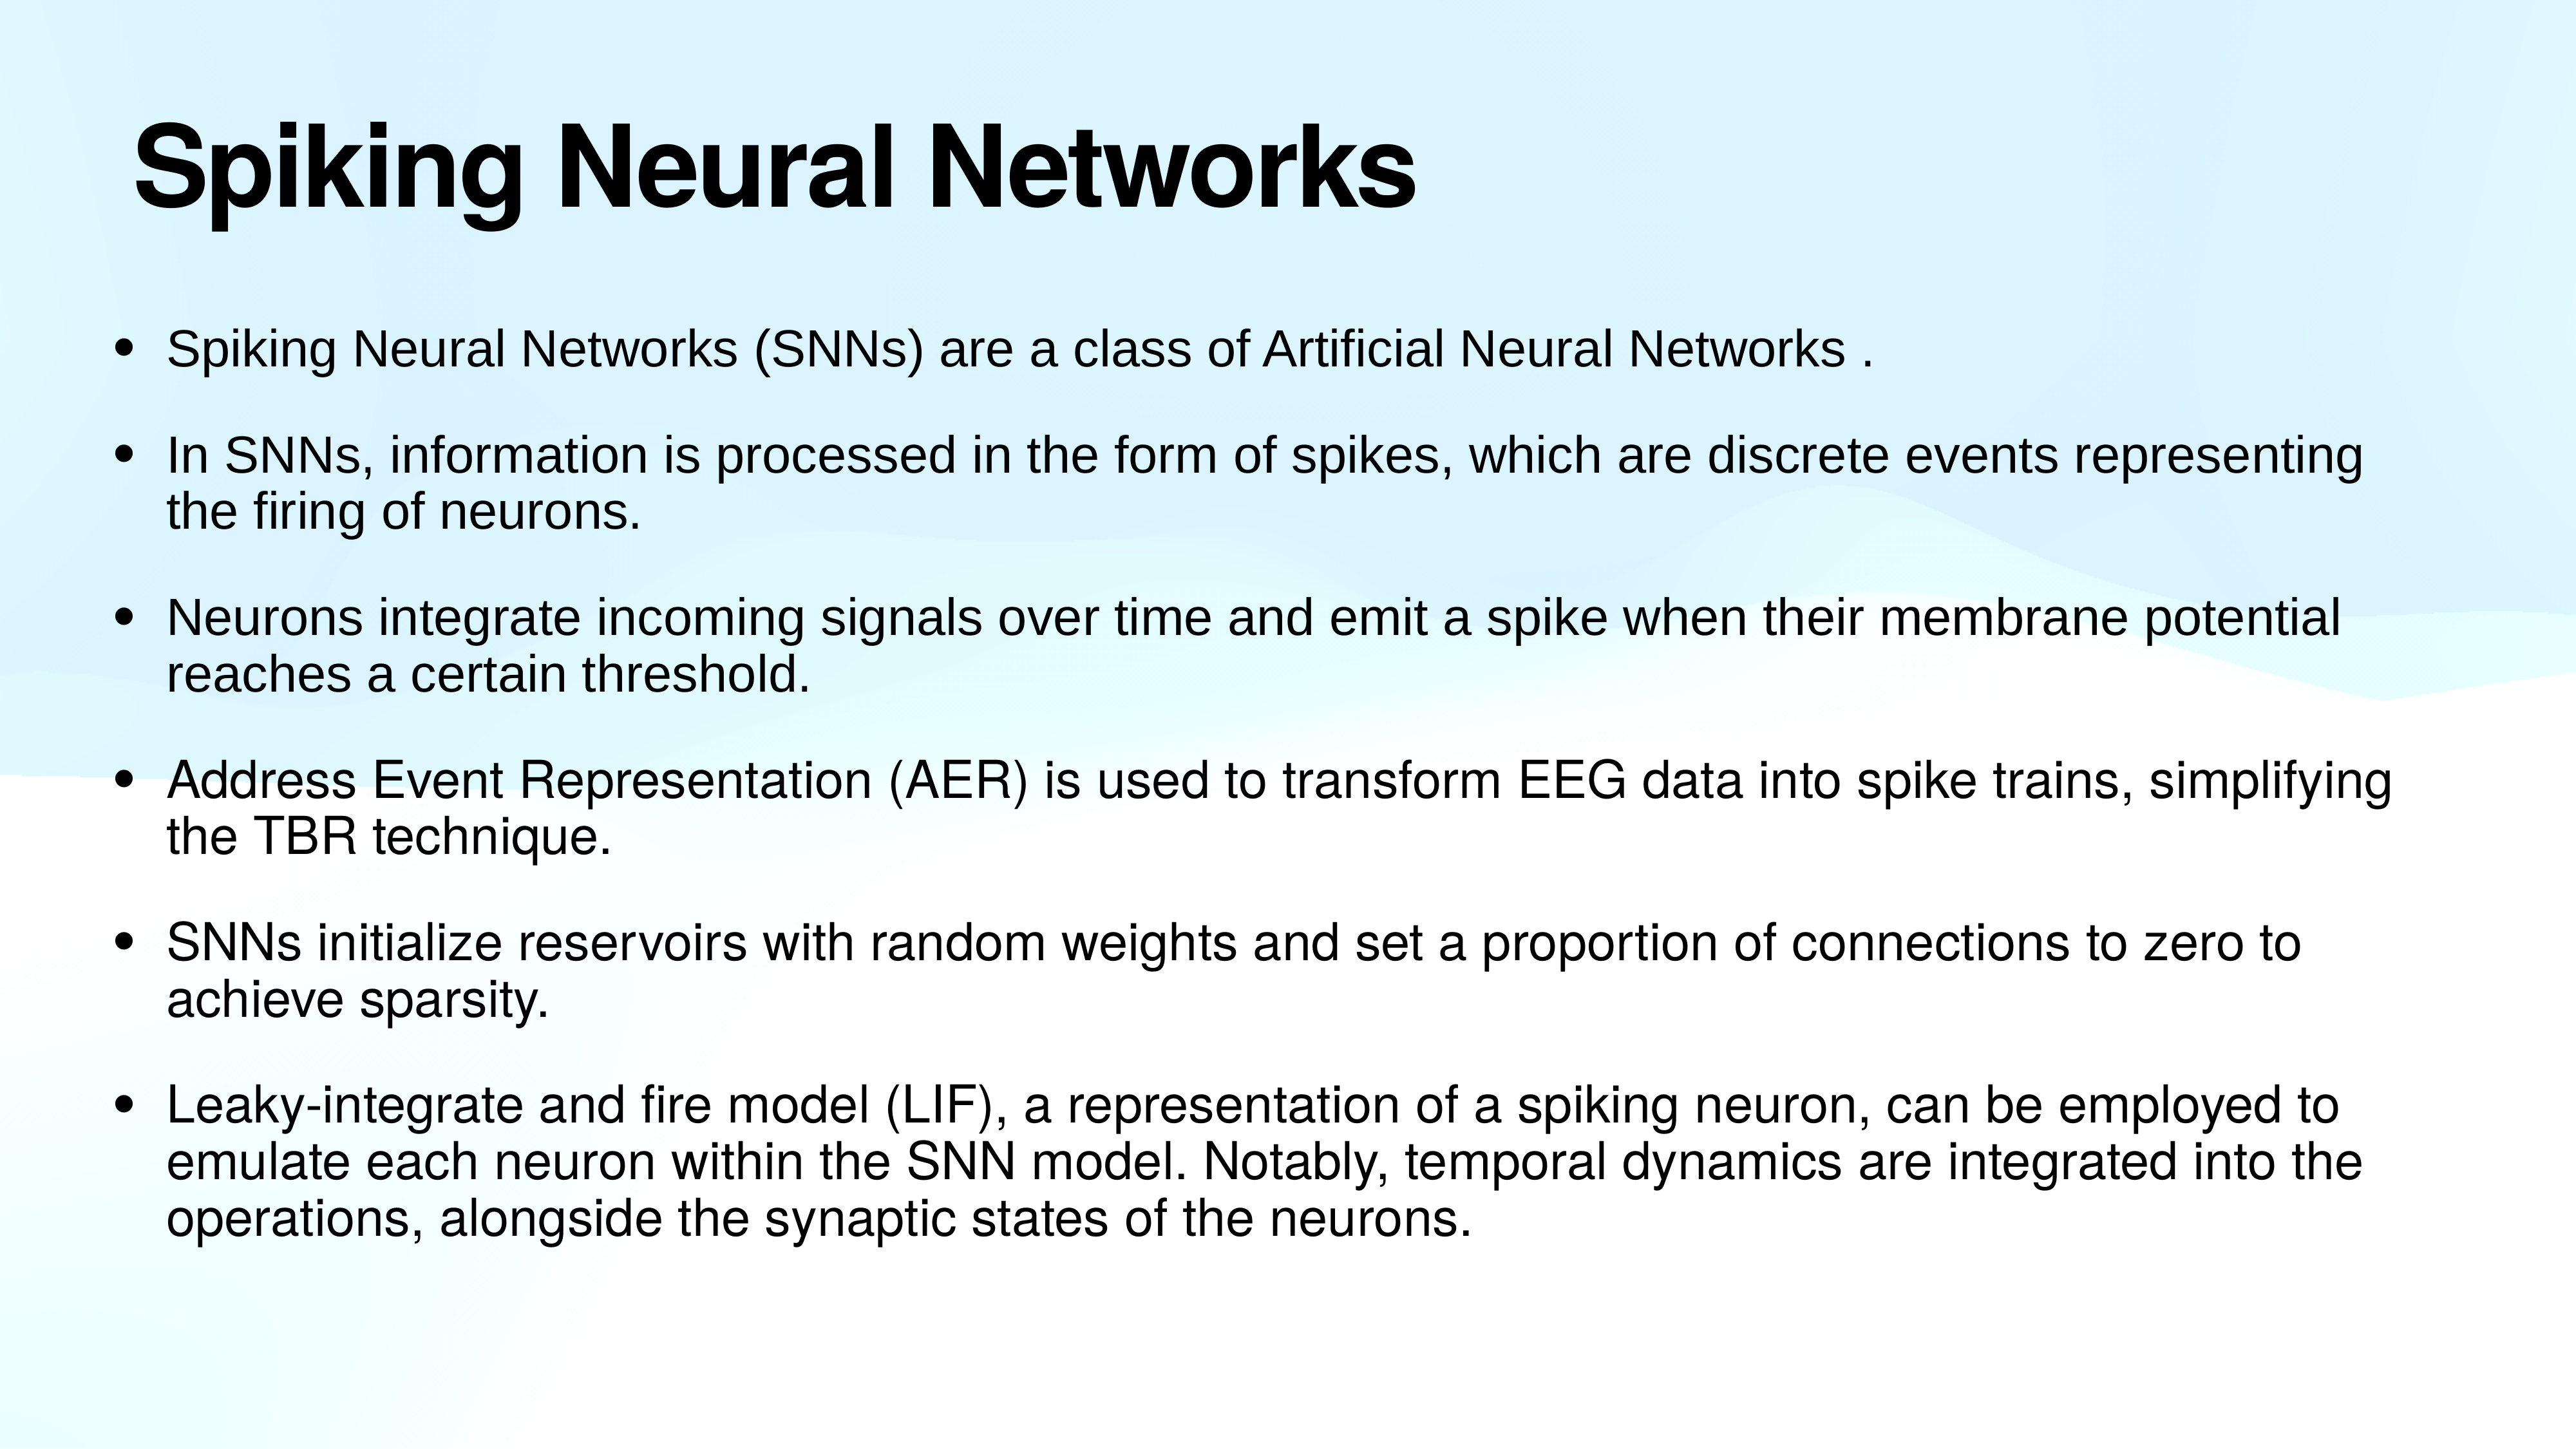

# Spiking Neural Networks
Spiking Neural Networks (SNNs) are a class of Artificial Neural Networks .
In SNNs, information is processed in the form of spikes, which are discrete events representing the firing of neurons.
Neurons integrate incoming signals over time and emit a spike when their membrane potential reaches a certain threshold.
Address Event Representation (AER) is used to transform EEG data into spike trains, simplifying the TBR technique.
SNNs initialize reservoirs with random weights and set a proportion of connections to zero to achieve sparsity.
Leaky-integrate and fire model (LIF), a representation of a spiking neuron, can be employed to emulate each neuron within the SNN model. Notably, temporal dynamics are integrated into the operations, alongside the synaptic states of the neurons.